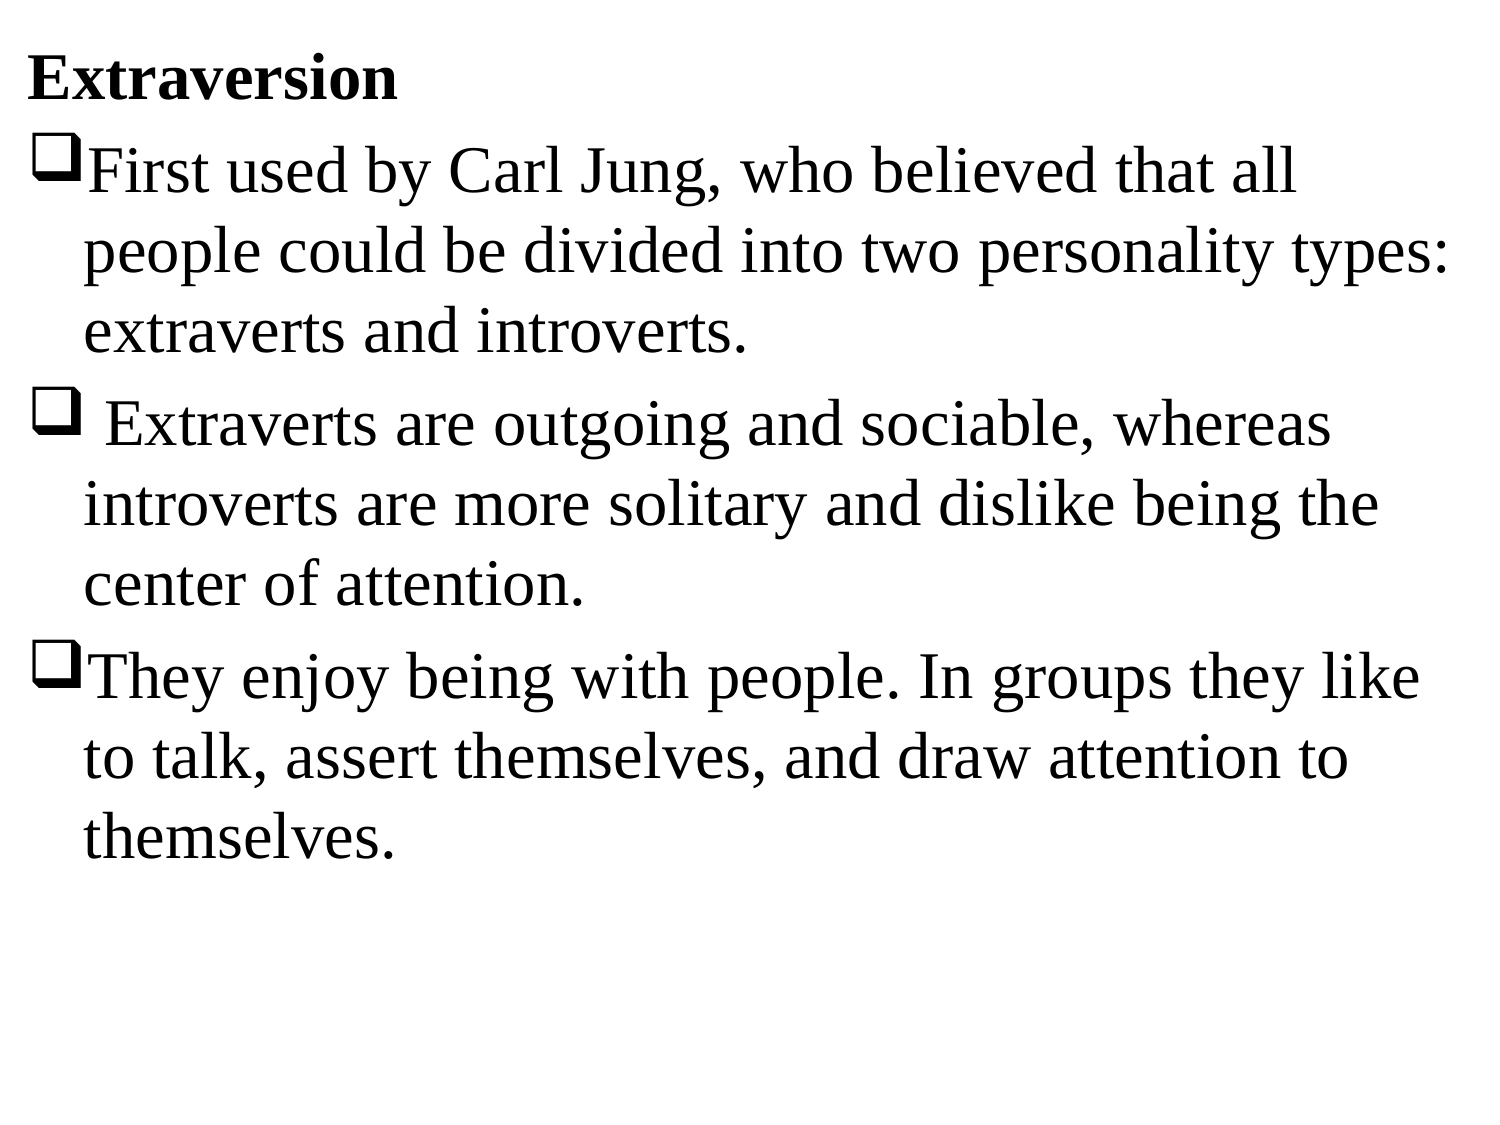

Extraversion
First used by Carl Jung, who believed that all people could be divided into two personality types: extraverts and introverts.
 Extraverts are outgoing and sociable, whereas introverts are more solitary and dislike being the center of attention.
They enjoy being with people. In groups they like to talk, assert themselves, and draw attention to themselves.